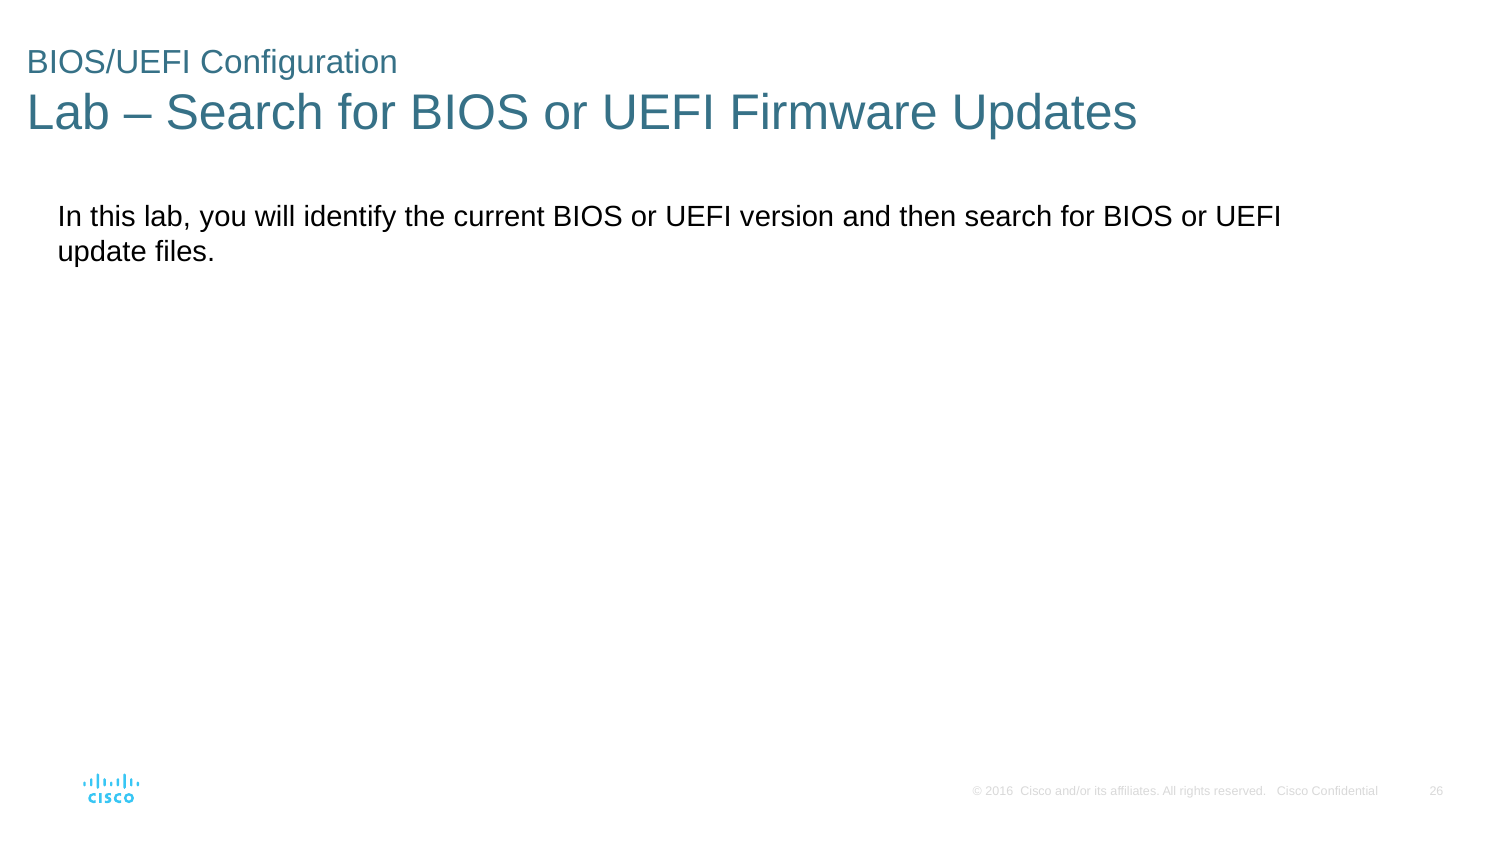

# BIOS/UEFI Configuration Lab – Search for BIOS or UEFI Firmware Updates
In this lab, you will identify the current BIOS or UEFI version and then search for BIOS or UEFI update files.